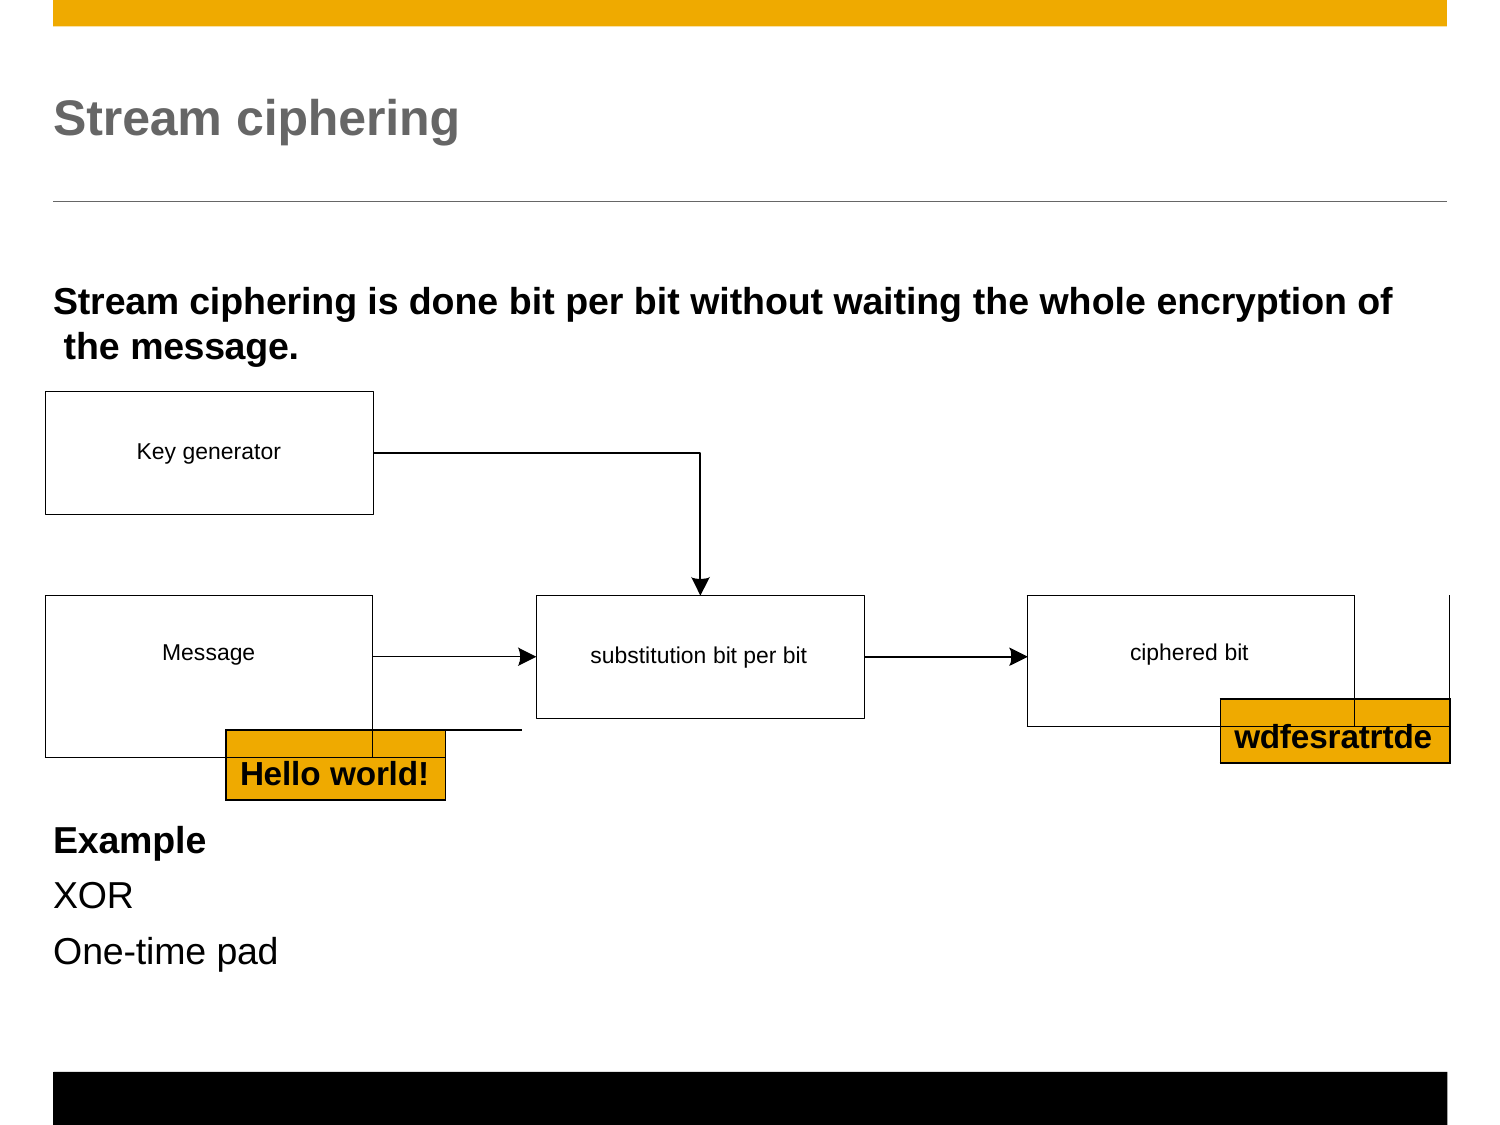

# Stream ciphering

Stream ciphering is done bit per bit without waiting the whole encryption of  the message.

Key generator

| Message |  |  |  |
| --- | --- | --- | --- |
|  |  |  |  |
|  |  |  |  |
|  | Hello world! |  |  |
| ciphered bit |  |  |
| --- | --- | --- |
|  |  |  |
|  | wdfesratrtde |  |

substitution bit per bit

Example
XOR
One-time pad

©  2011 SAP AG. All rights reserved.